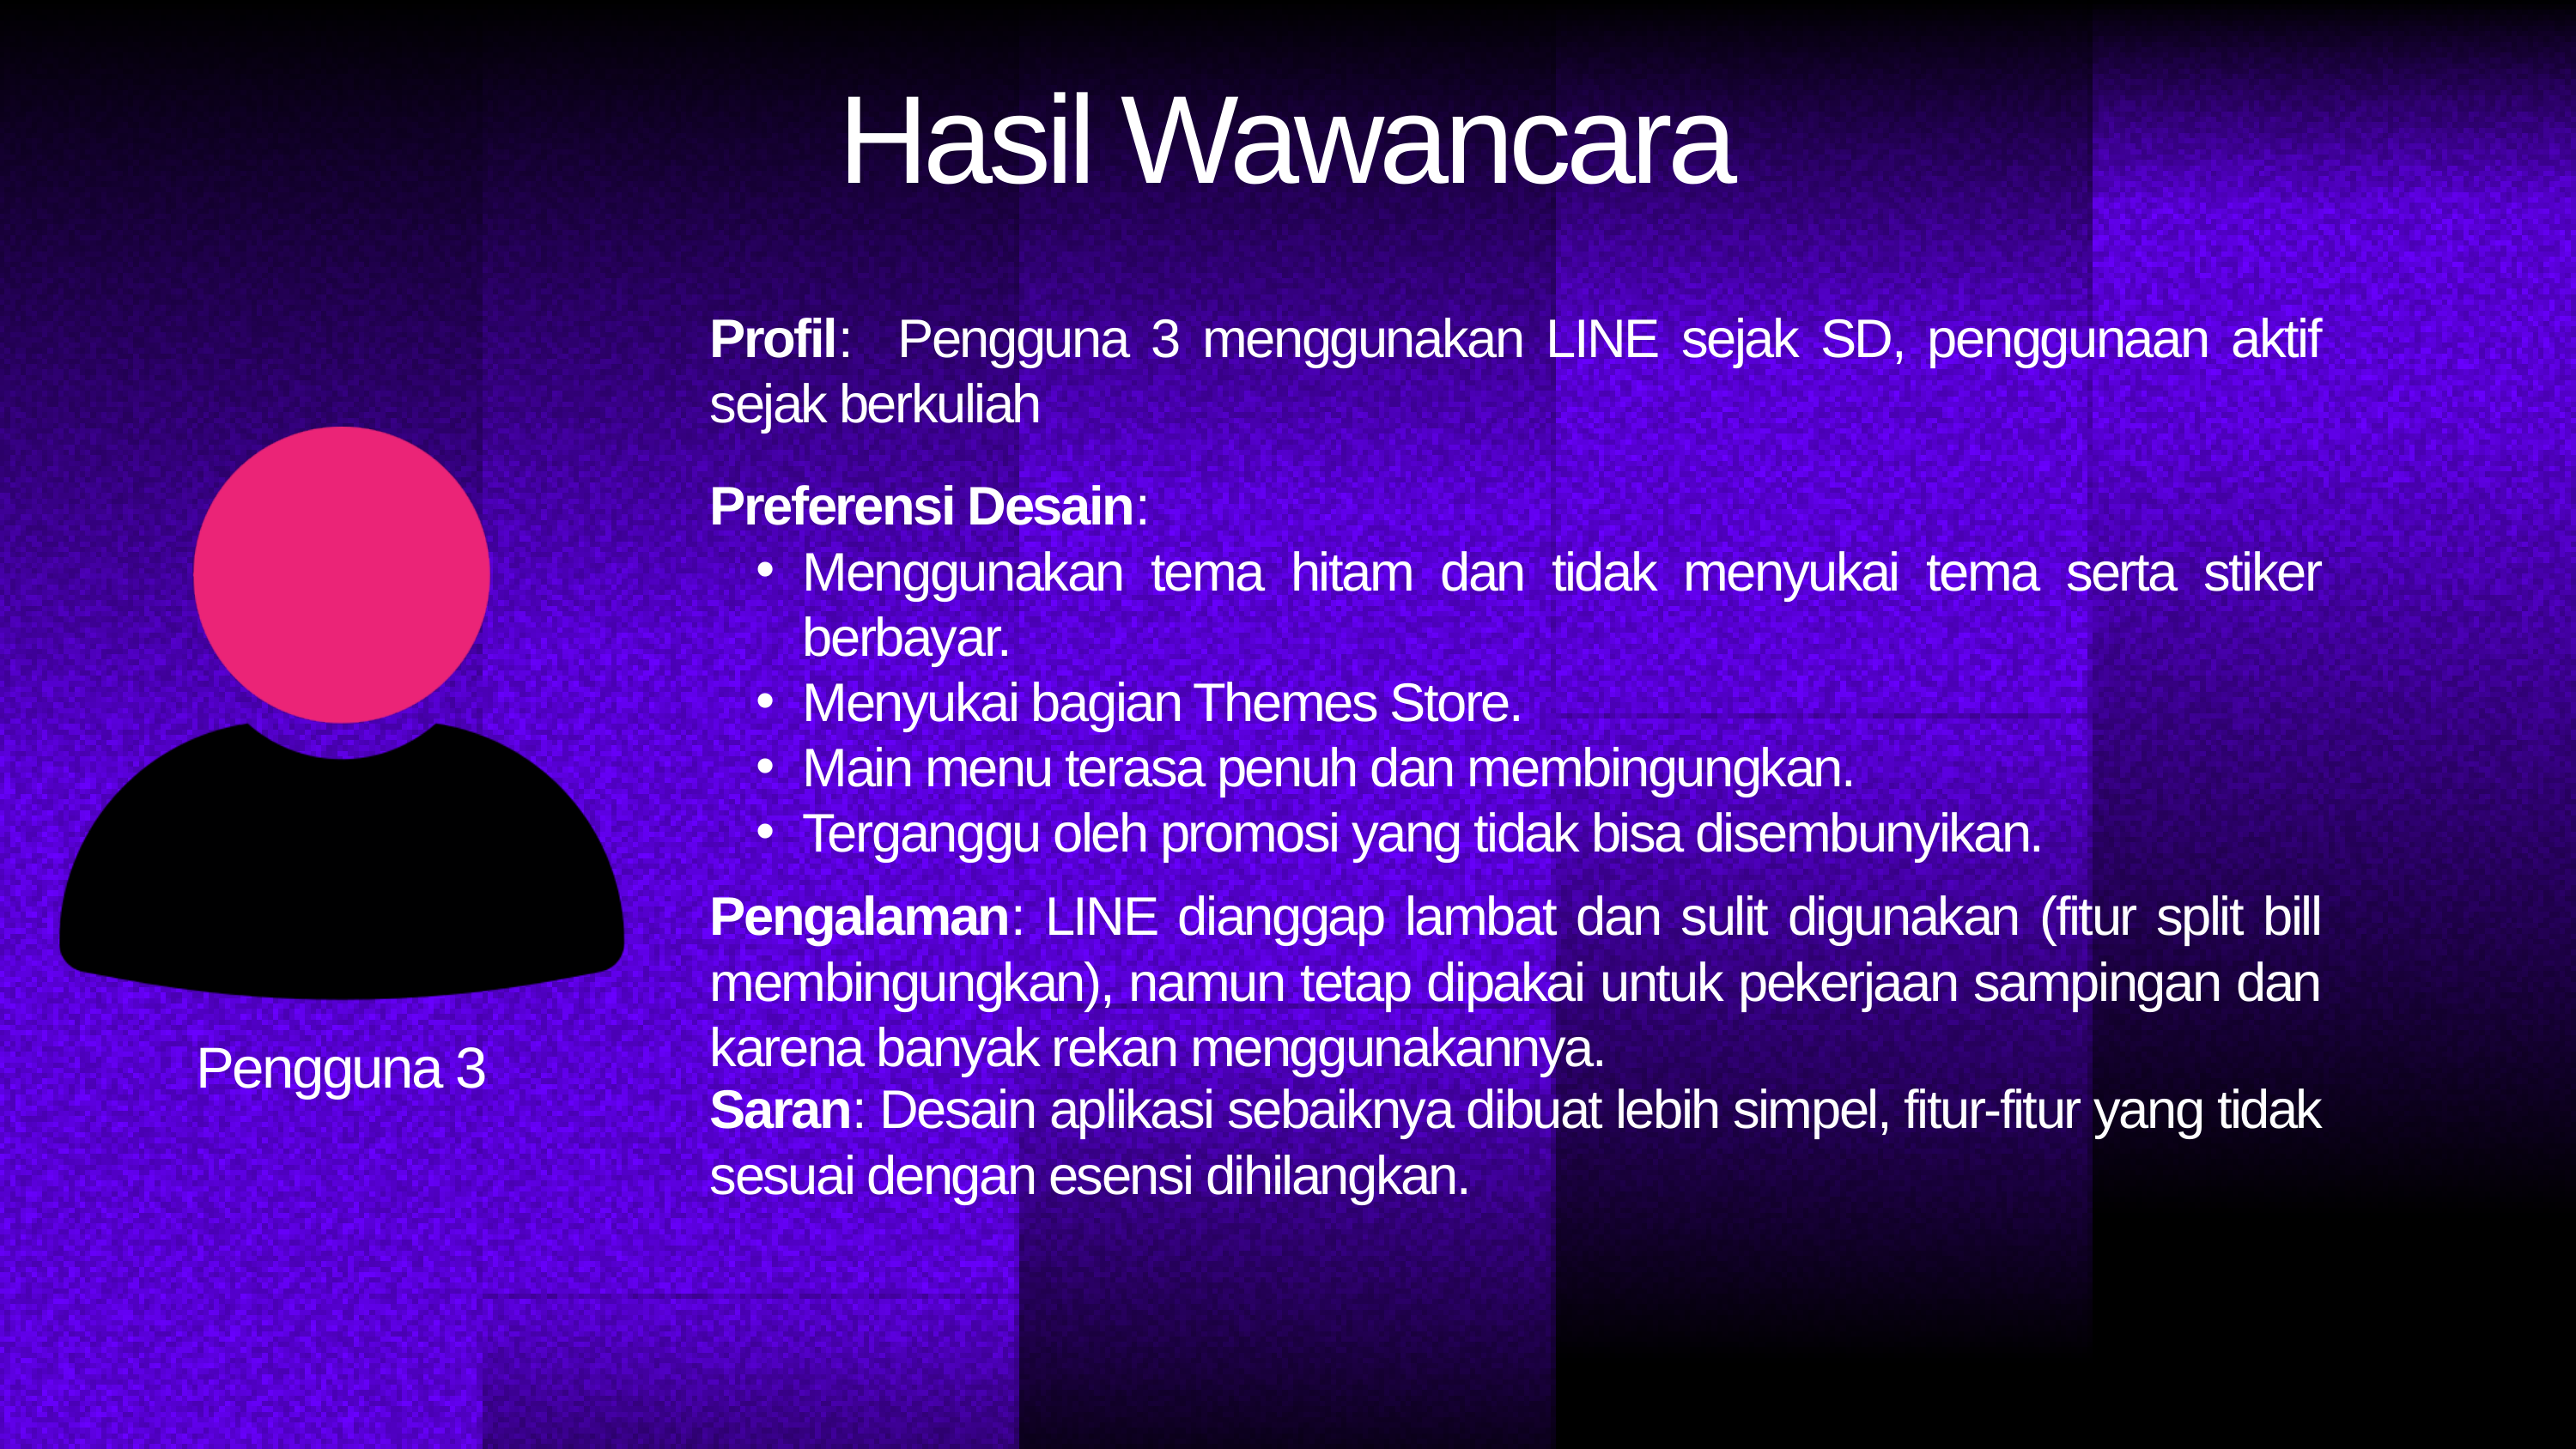

Hasil Wawancara
Profil:  Pengguna 3 menggunakan LINE sejak SD, penggunaan aktif sejak berkuliah

Preferensi Desain:
Menggunakan tema hitam dan tidak menyukai tema serta stiker berbayar.
Menyukai bagian Themes Store.
Main menu terasa penuh dan membingungkan.
Terganggu oleh promosi yang tidak bisa disembunyikan.

Pengalaman: LINE dianggap lambat dan sulit digunakan (fitur split bill membingungkan), namun tetap dipakai untuk pekerjaan sampingan dan karena banyak rekan menggunakannya.

Pengguna 3
Saran: Desain aplikasi sebaiknya dibuat lebih simpel, fitur-fitur yang tidak sesuai dengan esensi dihilangkan.